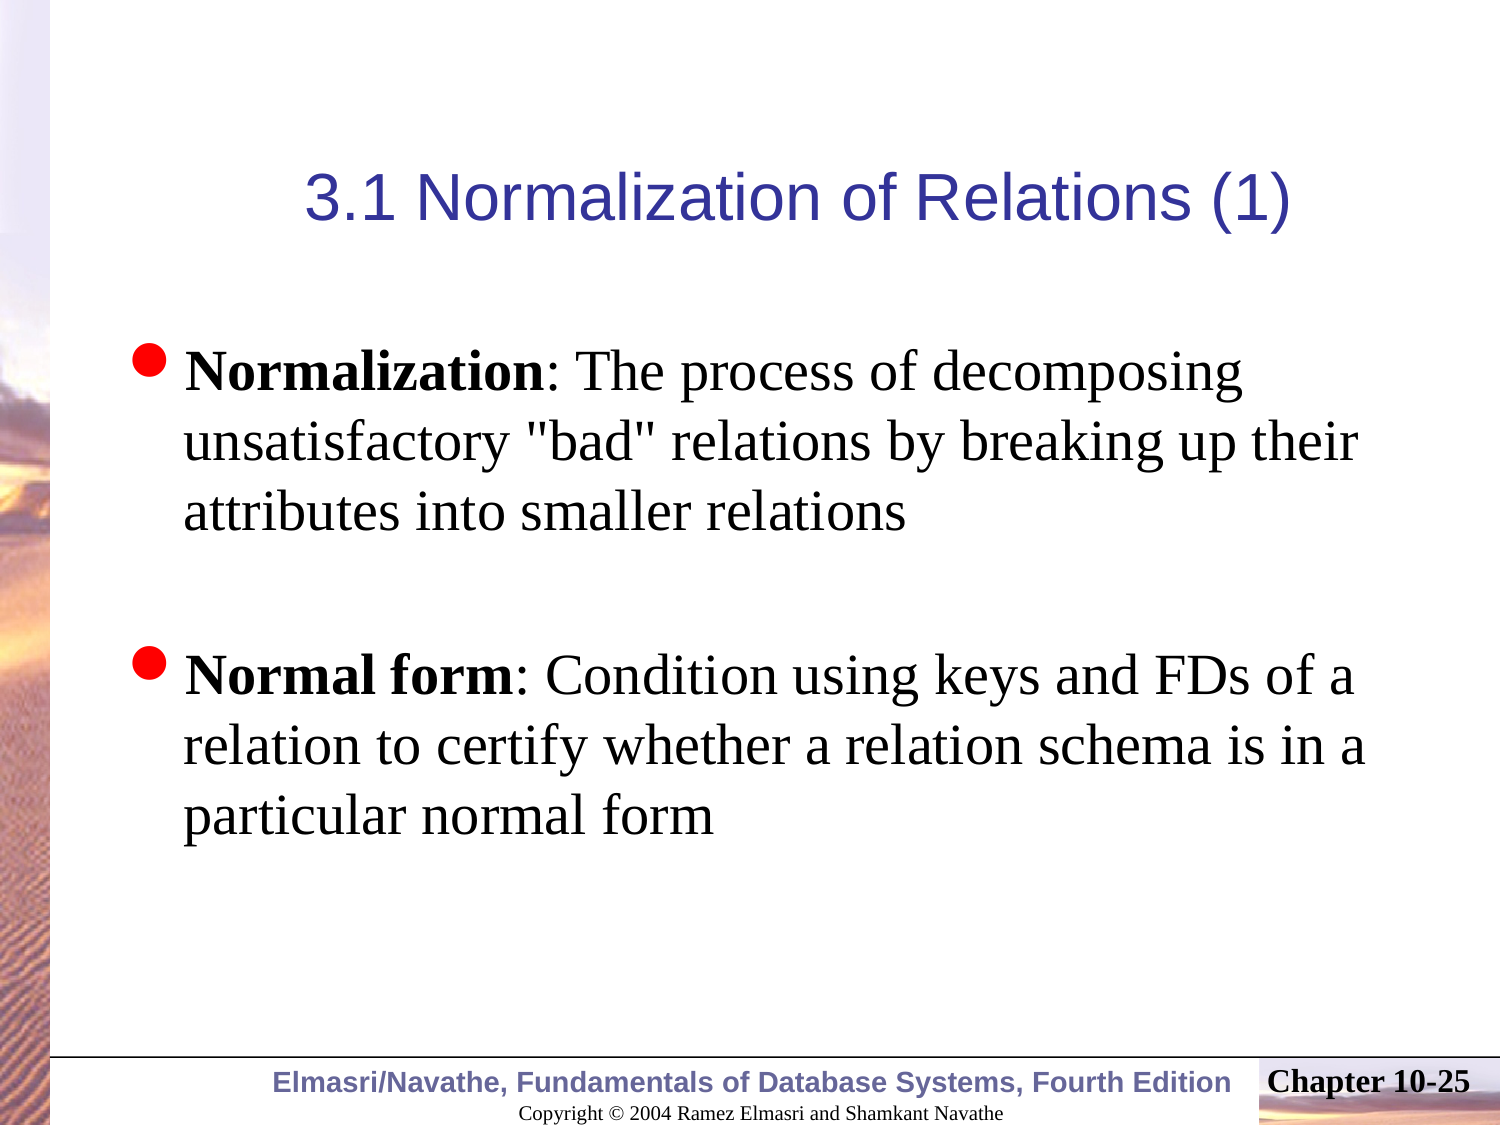

# 3.1 Normalization of Relations (1)
Normalization: The process of decomposing unsatisfactory "bad" relations by breaking up their attributes into smaller relations

Normal form: Condition using keys and FDs of a relation to certify whether a relation schema is in a particular normal form
Chapter 10-25